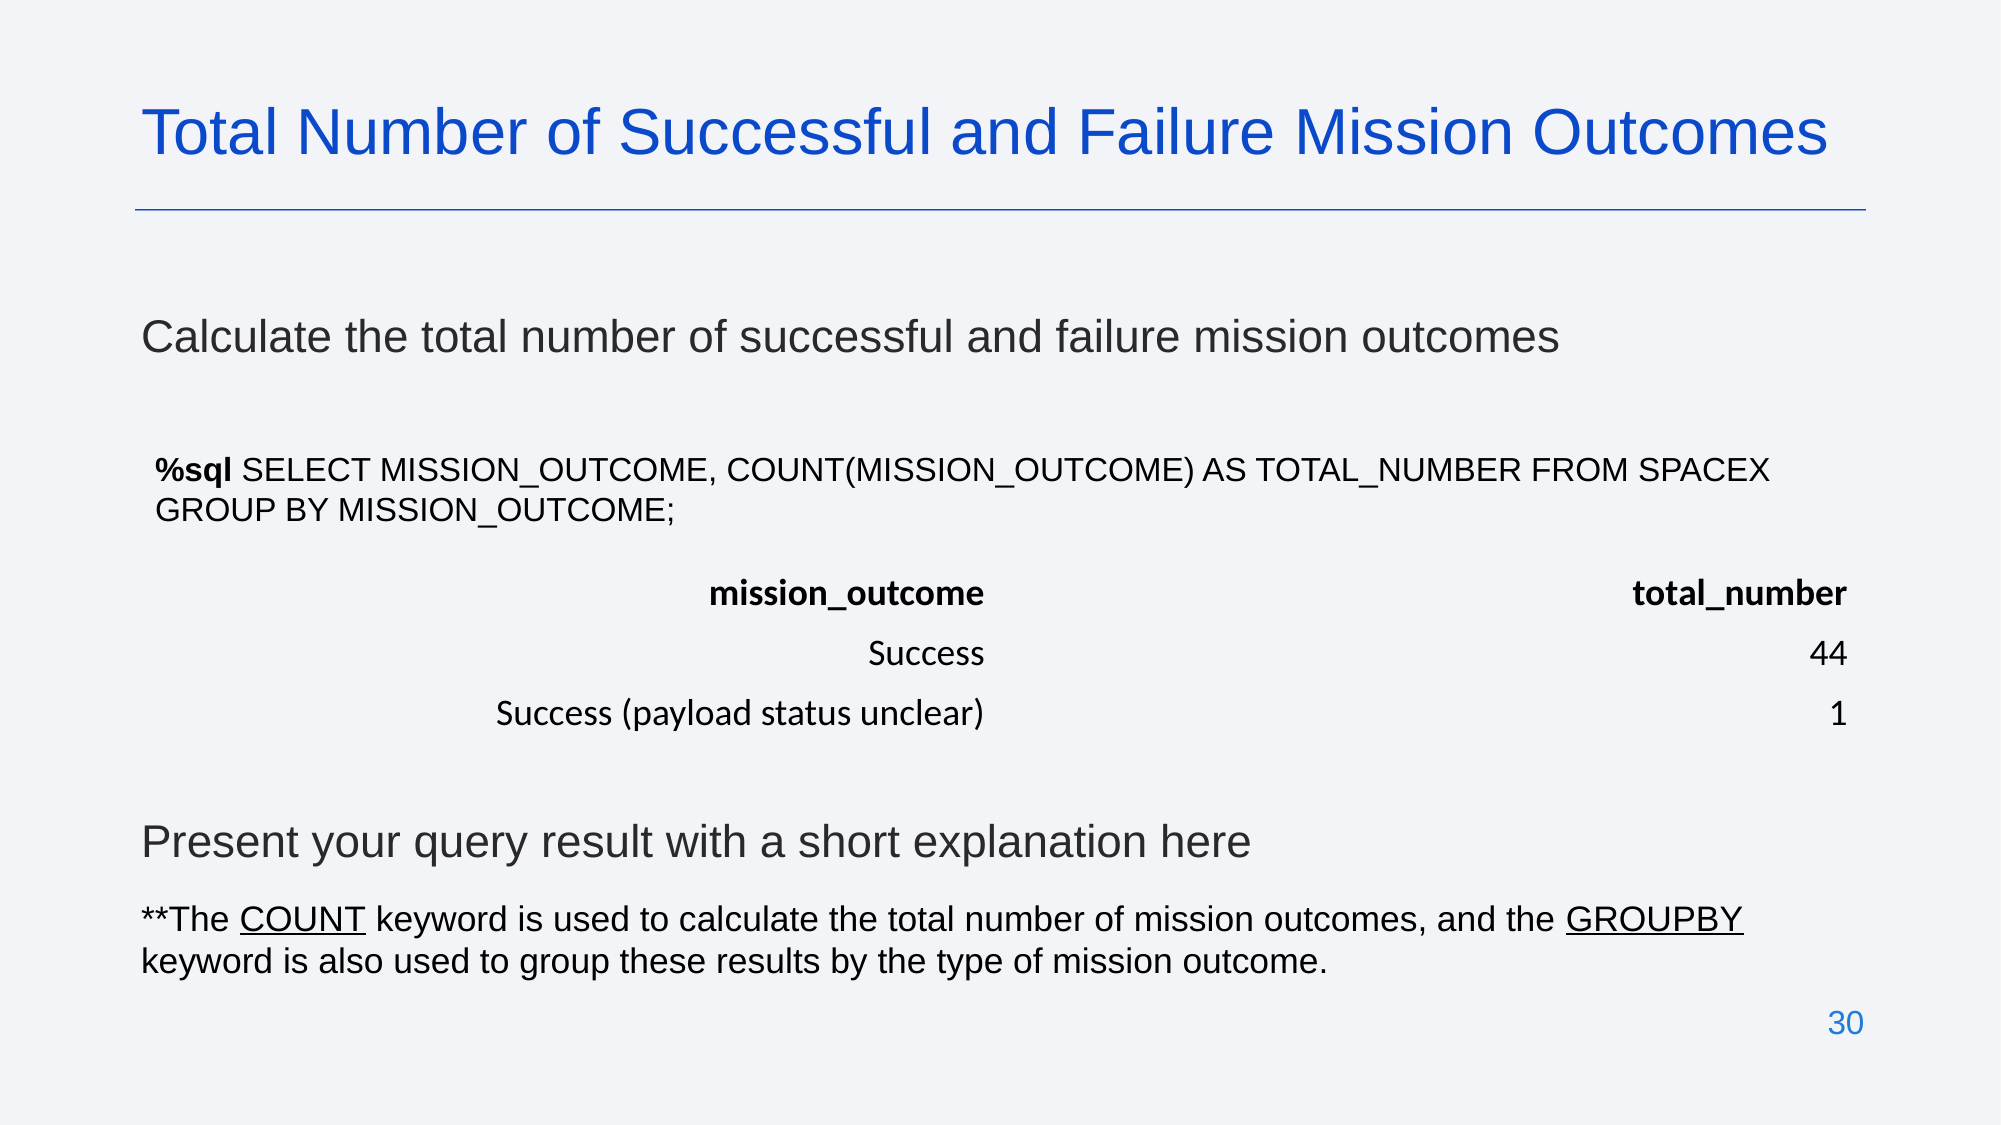

Total Number of Successful and Failure Mission Outcomes
Calculate the total number of successful and failure mission outcomes

Present your query result with a short explanation here
**The COUNT keyword is used to calculate the total number of mission outcomes, and the GROUPBY keyword is also used to group these results by the type of mission outcome.

%sql SELECT MISSION_OUTCOME, COUNT(MISSION_OUTCOME) AS TOTAL_NUMBER FROM SPACEX GROUP BY MISSION_OUTCOME;

| mission\_outcome | total\_number |
| --- | --- |
| Success | 44 |
| Success (payload status unclear) | 1 |
30